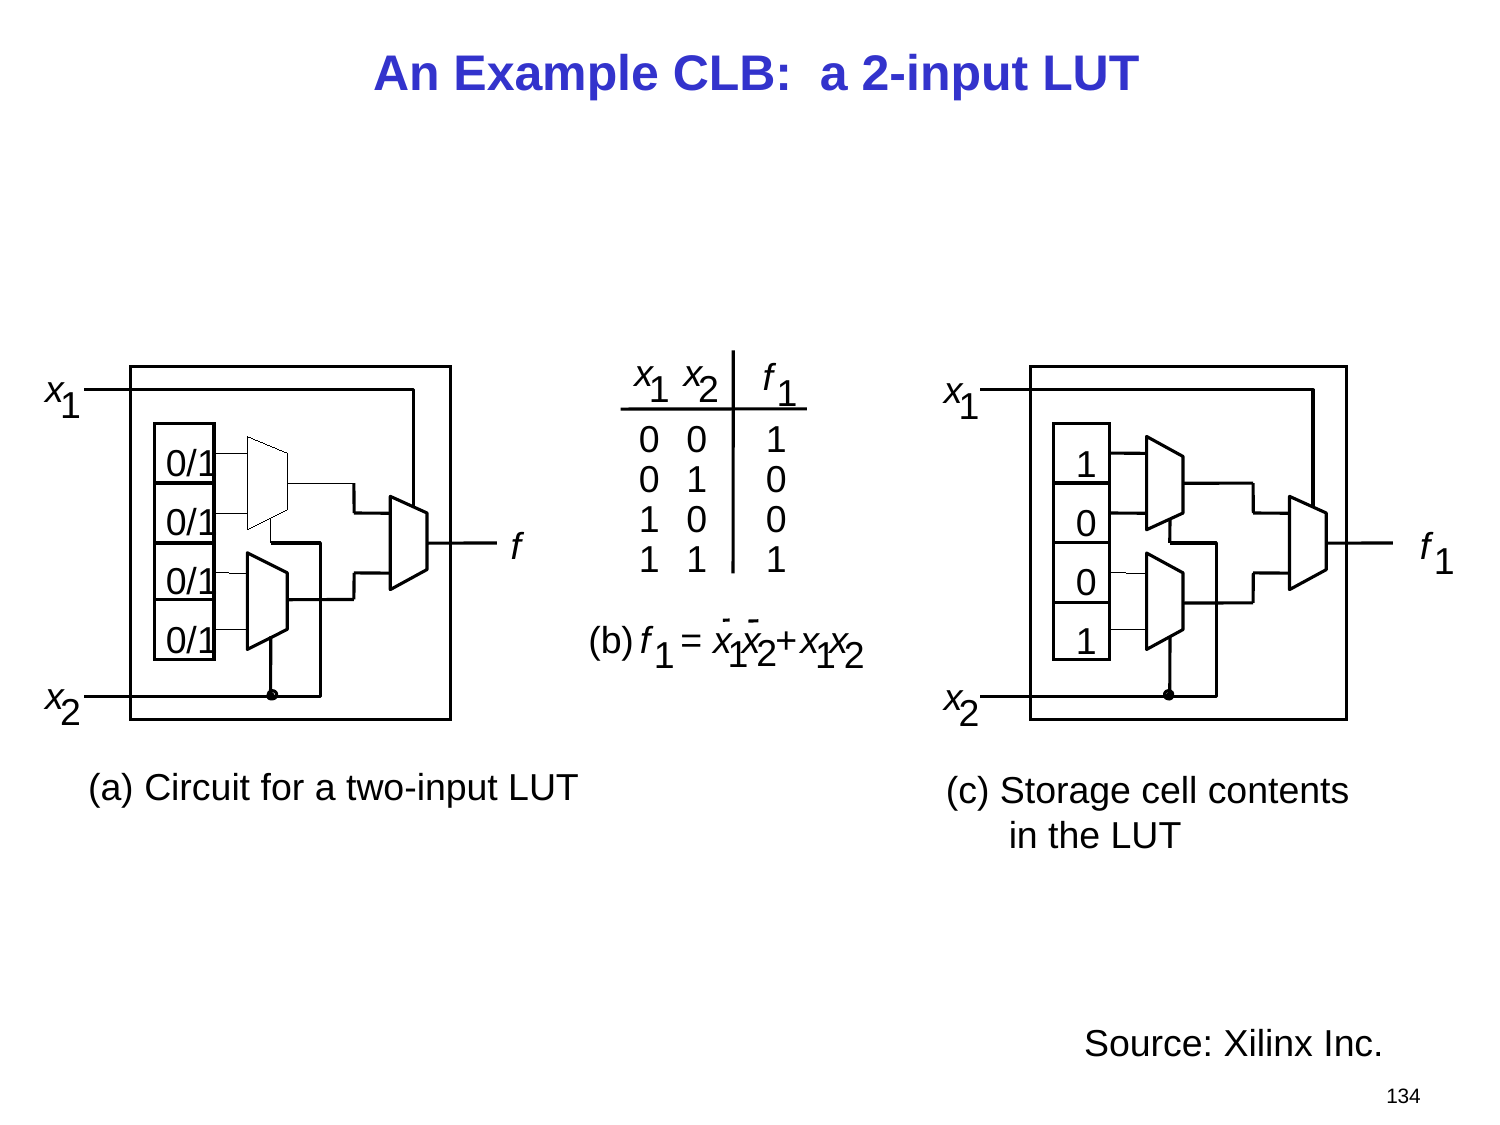

An Example CLB:  a 2-input LUT
x
x

f
1
2
x
x

1
1
1

0
0
1

0/1
1

0
1
0

1
0
0

0/1
0

f
f
1
1
1
1

0/1
0

(b)
f
=
x
x
+
x
x
0/1
1

2

1

1
1
2

x
x
2
2

(a) Circuit for a two-input LUT
(c) Storage cell contents
      in the LUT
Source: Xilinx Inc.
134